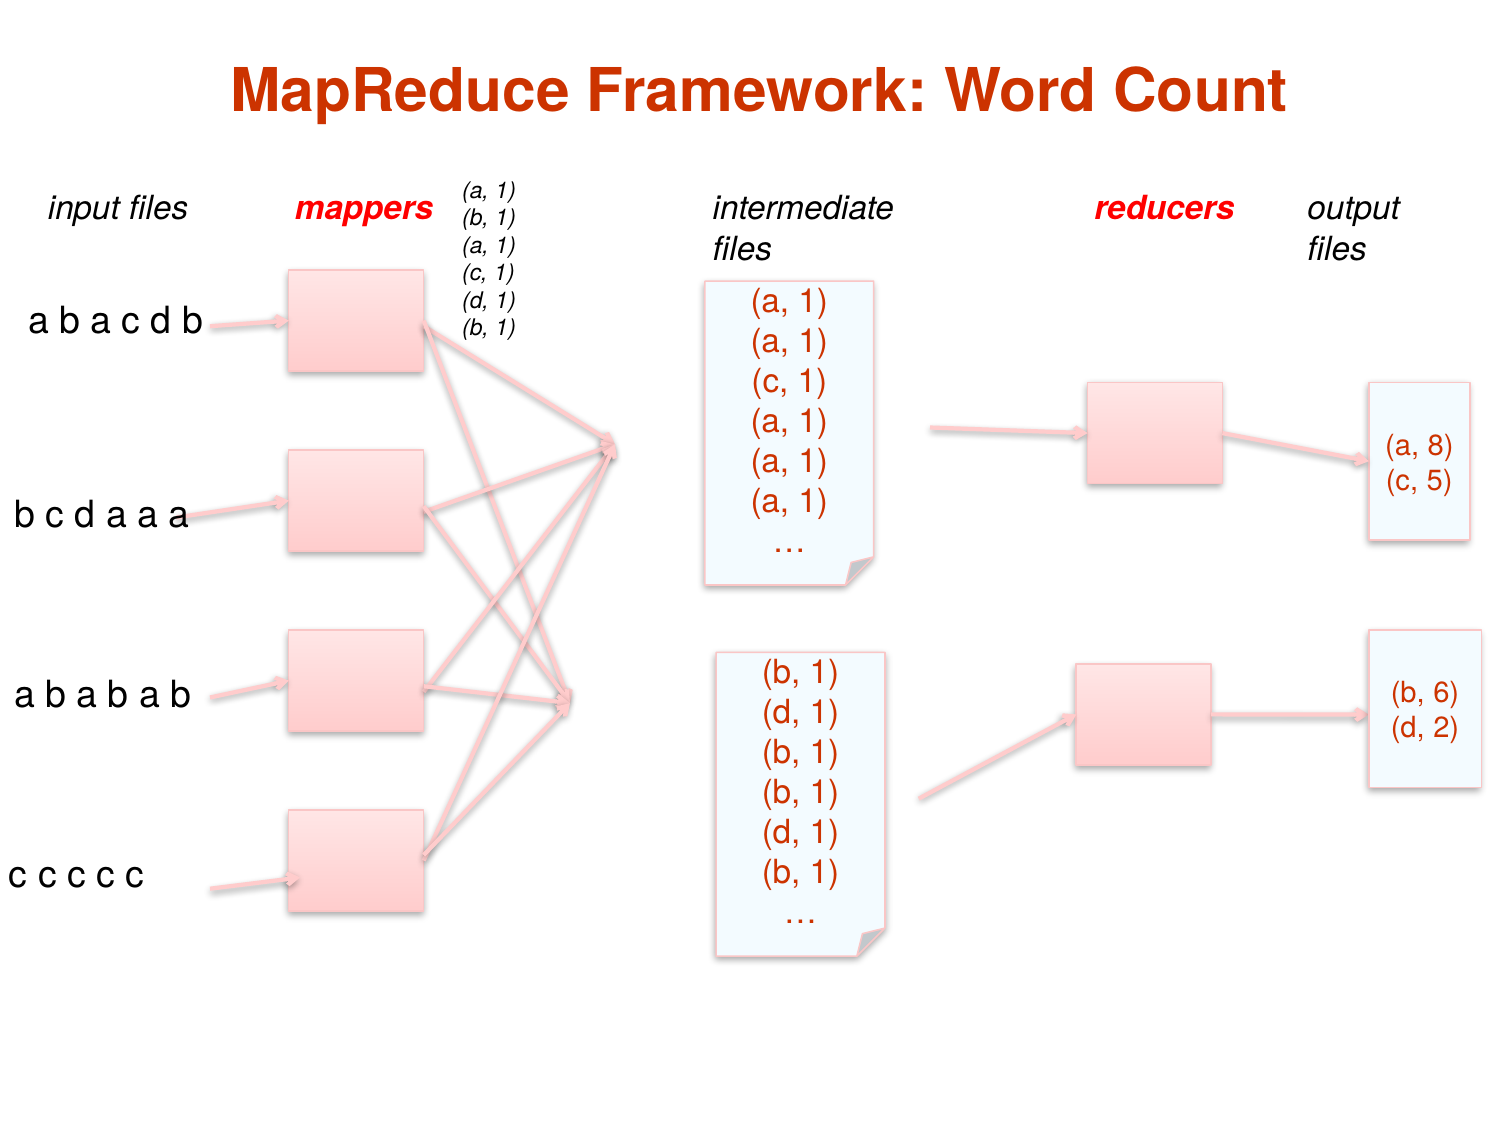

# MapReduce Framework: Word Count
(a, 1)
(b, 1)
(a, 1)
(c, 1)
(d, 1)
(b, 1)
input files
mappers
intermediate
files
reducers
output
files

(a, 1)
(a, 1)
(c, 1)
(a, 1)
(a, 1)
(a, 1)
…
a b a c d b

(a, 8)
(c, 5)

b c d a a a

(b, 6)
(d, 2)
(b, 1)
(d, 1)
(b, 1)
(b, 1)
(d, 1)
(b, 1)
…
a b a b a b

c c c c c